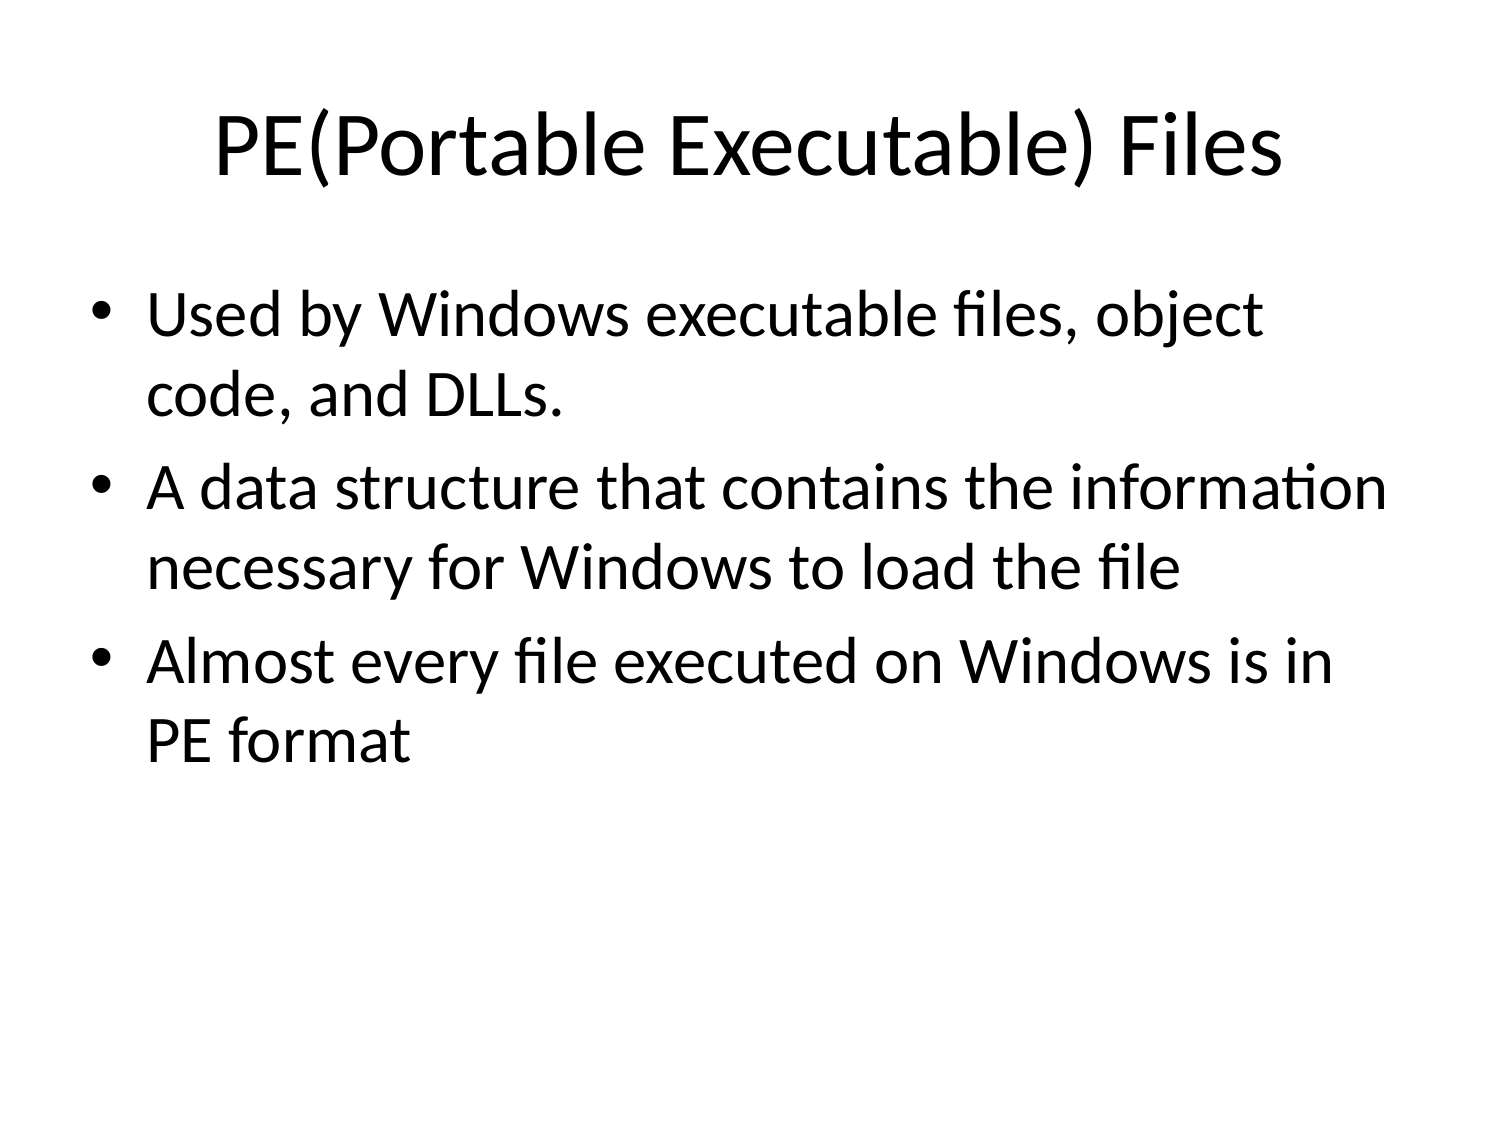

PE(Portable Executable) Files
Used by Windows executable files, object code, and DLLs.
A data structure that contains the information necessary for Windows to load the file
Almost every file executed on Windows is in PE format